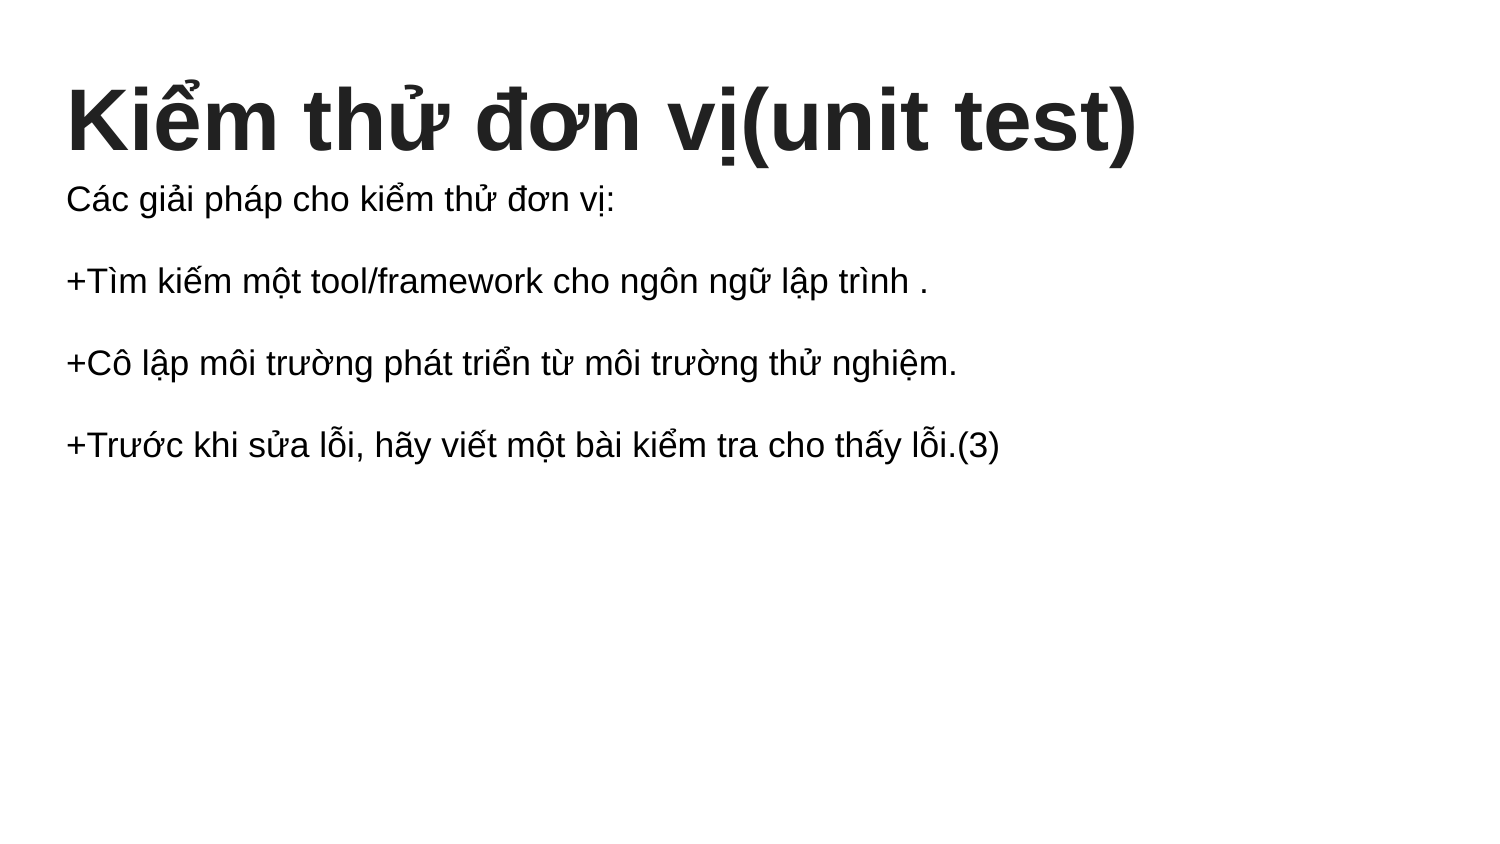

# Kiểm thử đơn vị(unit test)

Các giải pháp cho kiểm thử đơn vị:
+Tìm kiếm một tool/framework cho ngôn ngữ lập trình .
+Cô lập môi trường phát triển từ môi trường thử nghiệm.
+Trước khi sửa lỗi, hãy viết một bài kiểm tra cho thấy lỗi.(3)